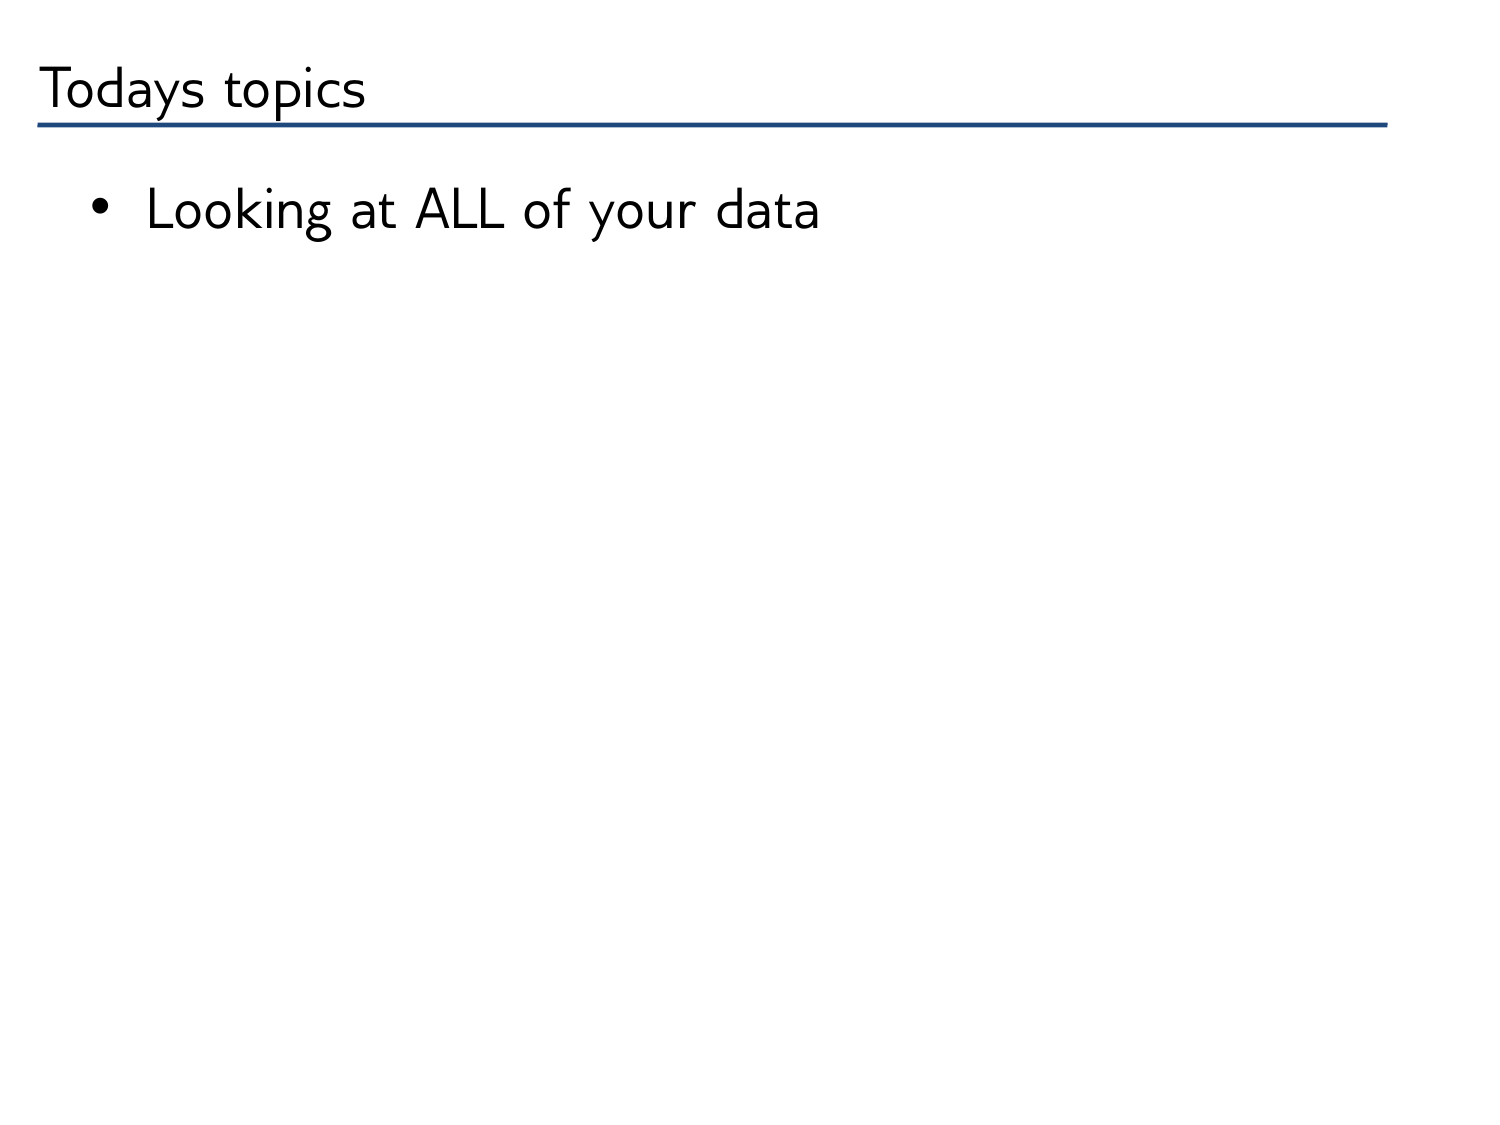

# Todays topics
Looking at ALL of your data